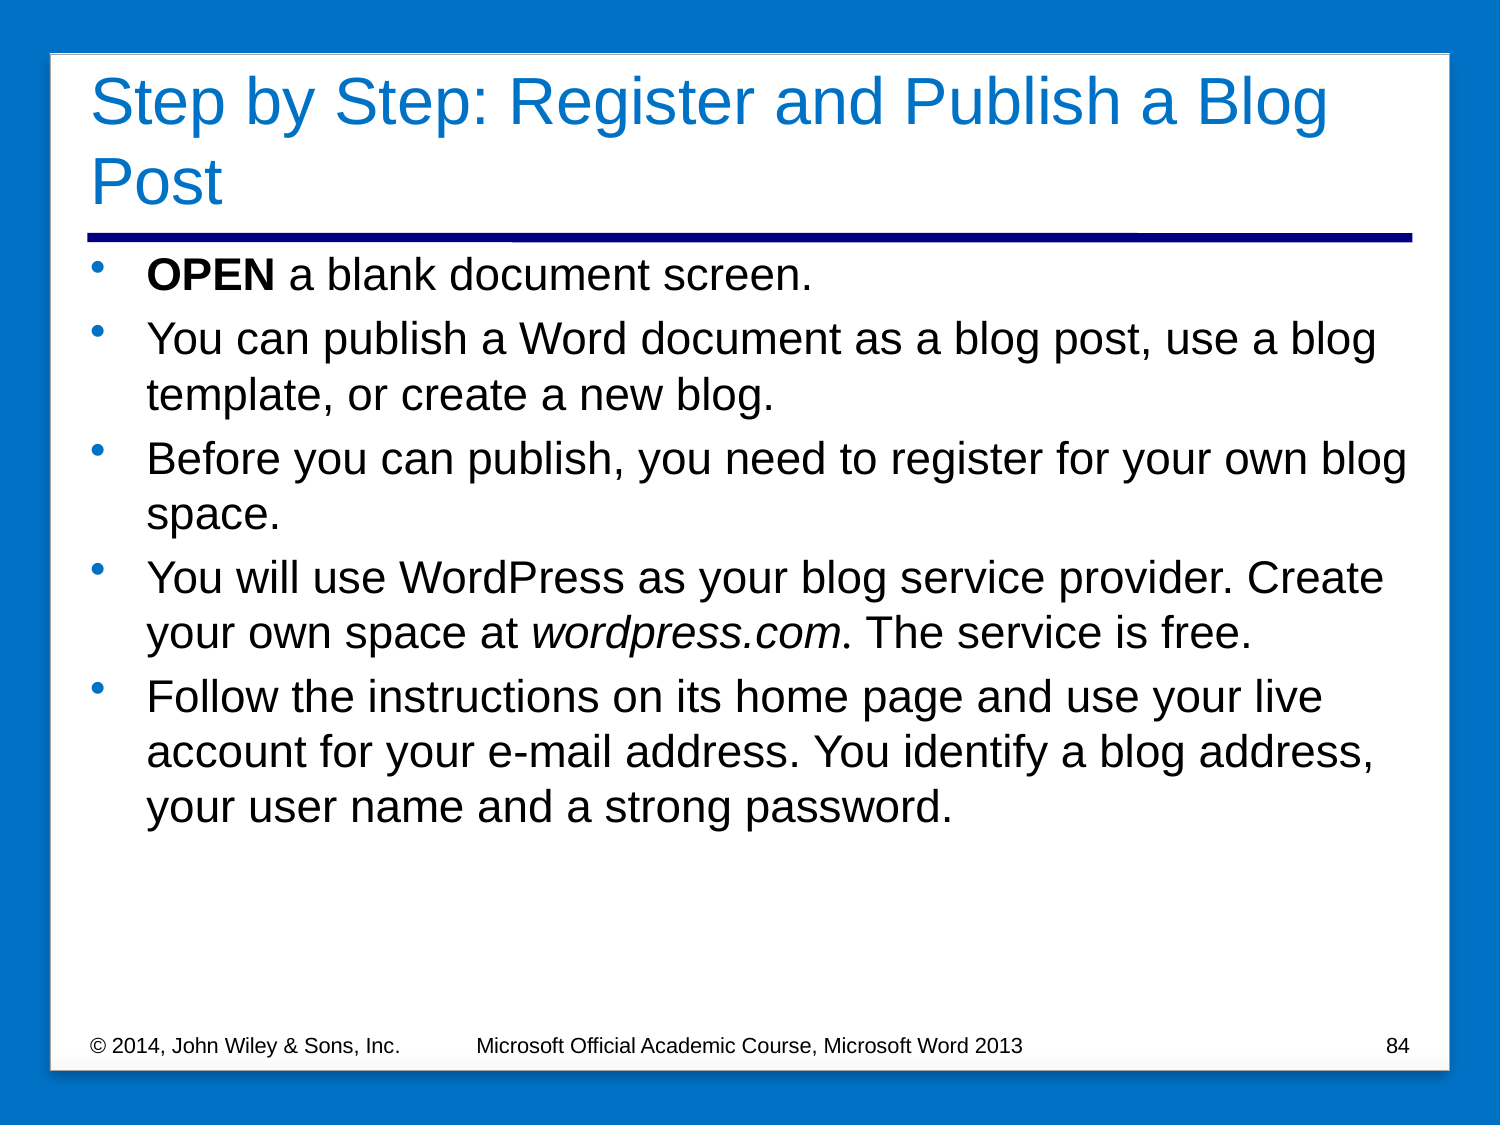

# Step by Step: Register and Publish a Blog Post
OPEN a blank document screen.
You can publish a Word document as a blog post, use a blog template, or create a new blog.
Before you can publish, you need to register for your own blog space.
You will use WordPress as your blog service provider. Create your own space at wordpress.com. The service is free.
Follow the instructions on its home page and use your live account for your e-mail address. You identify a blog address, your user name and a strong password.
© 2014, John Wiley & Sons, Inc.
Microsoft Official Academic Course, Microsoft Word 2013
84